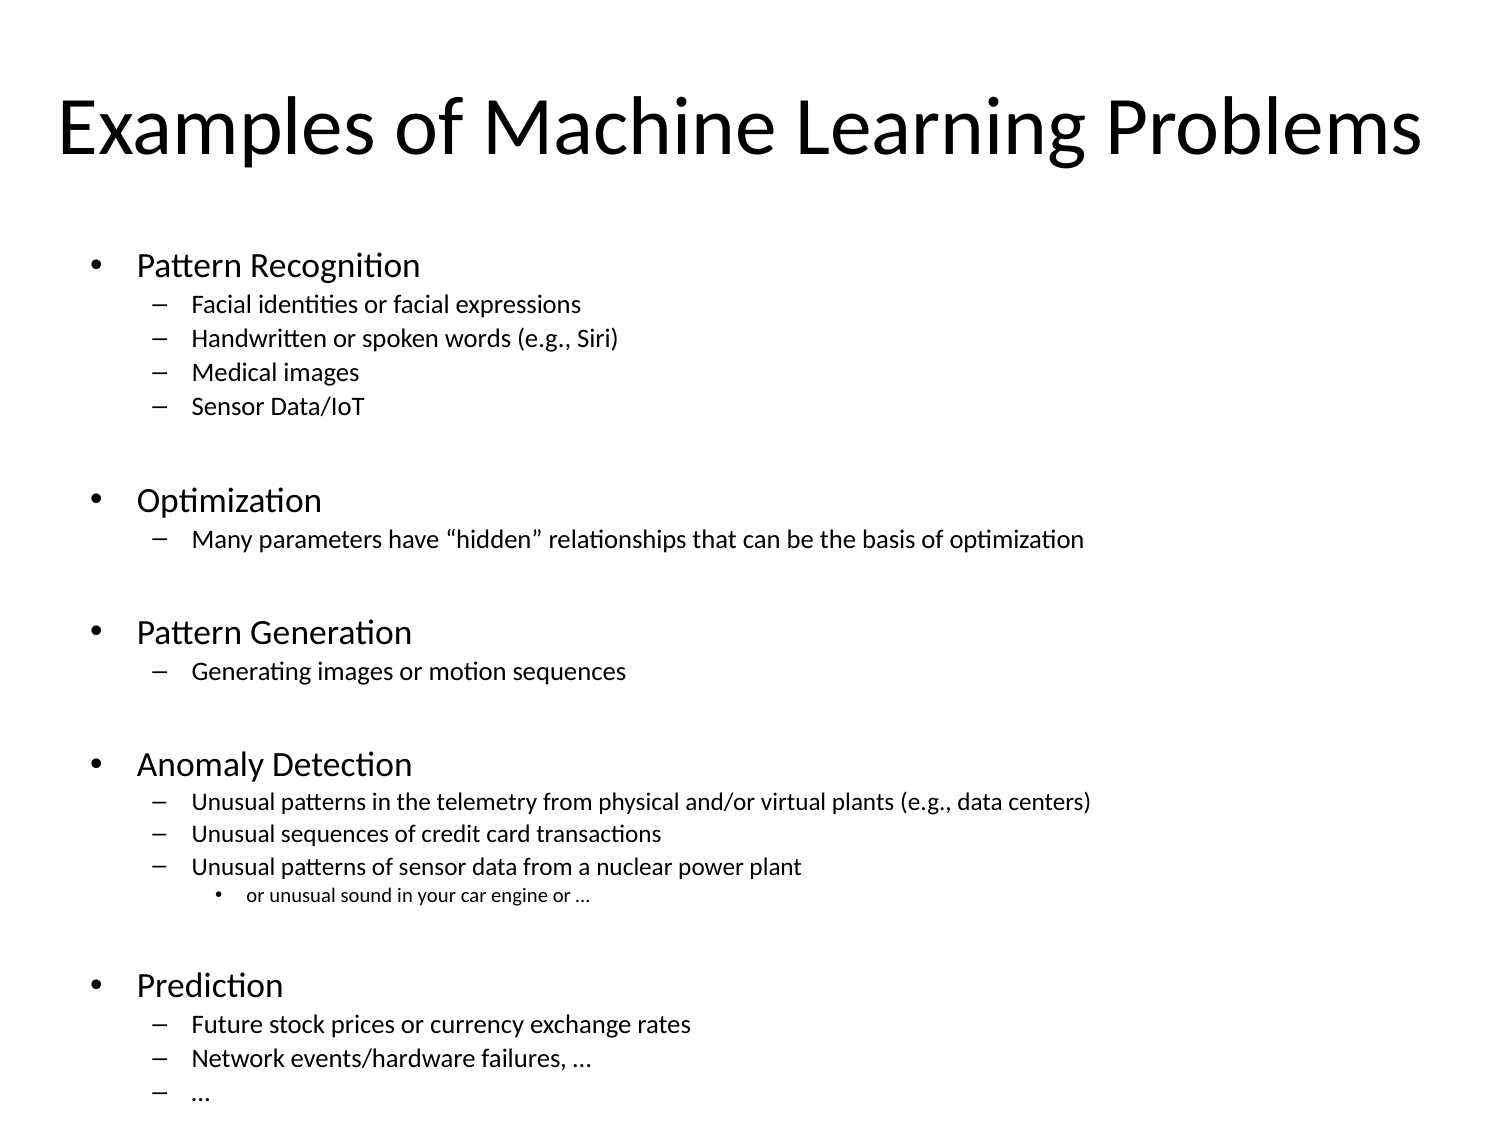

# Examples of Machine Learning Problems
Pattern Recognition
Facial identities or facial expressions
Handwritten or spoken words (e.g., Siri)
Medical images
Sensor Data/IoT

Optimization
Many parameters have “hidden” relationships that can be the basis of optimization

Pattern Generation
Generating images or motion sequences

Anomaly Detection
Unusual patterns in the telemetry from physical and/or virtual plants (e.g., data centers)
Unusual sequences of credit card transactions
Unusual patterns of sensor data from a nuclear power plant
or unusual sound in your car engine or …

Prediction
Future stock prices or currency exchange rates
Network events/hardware failures, …
…